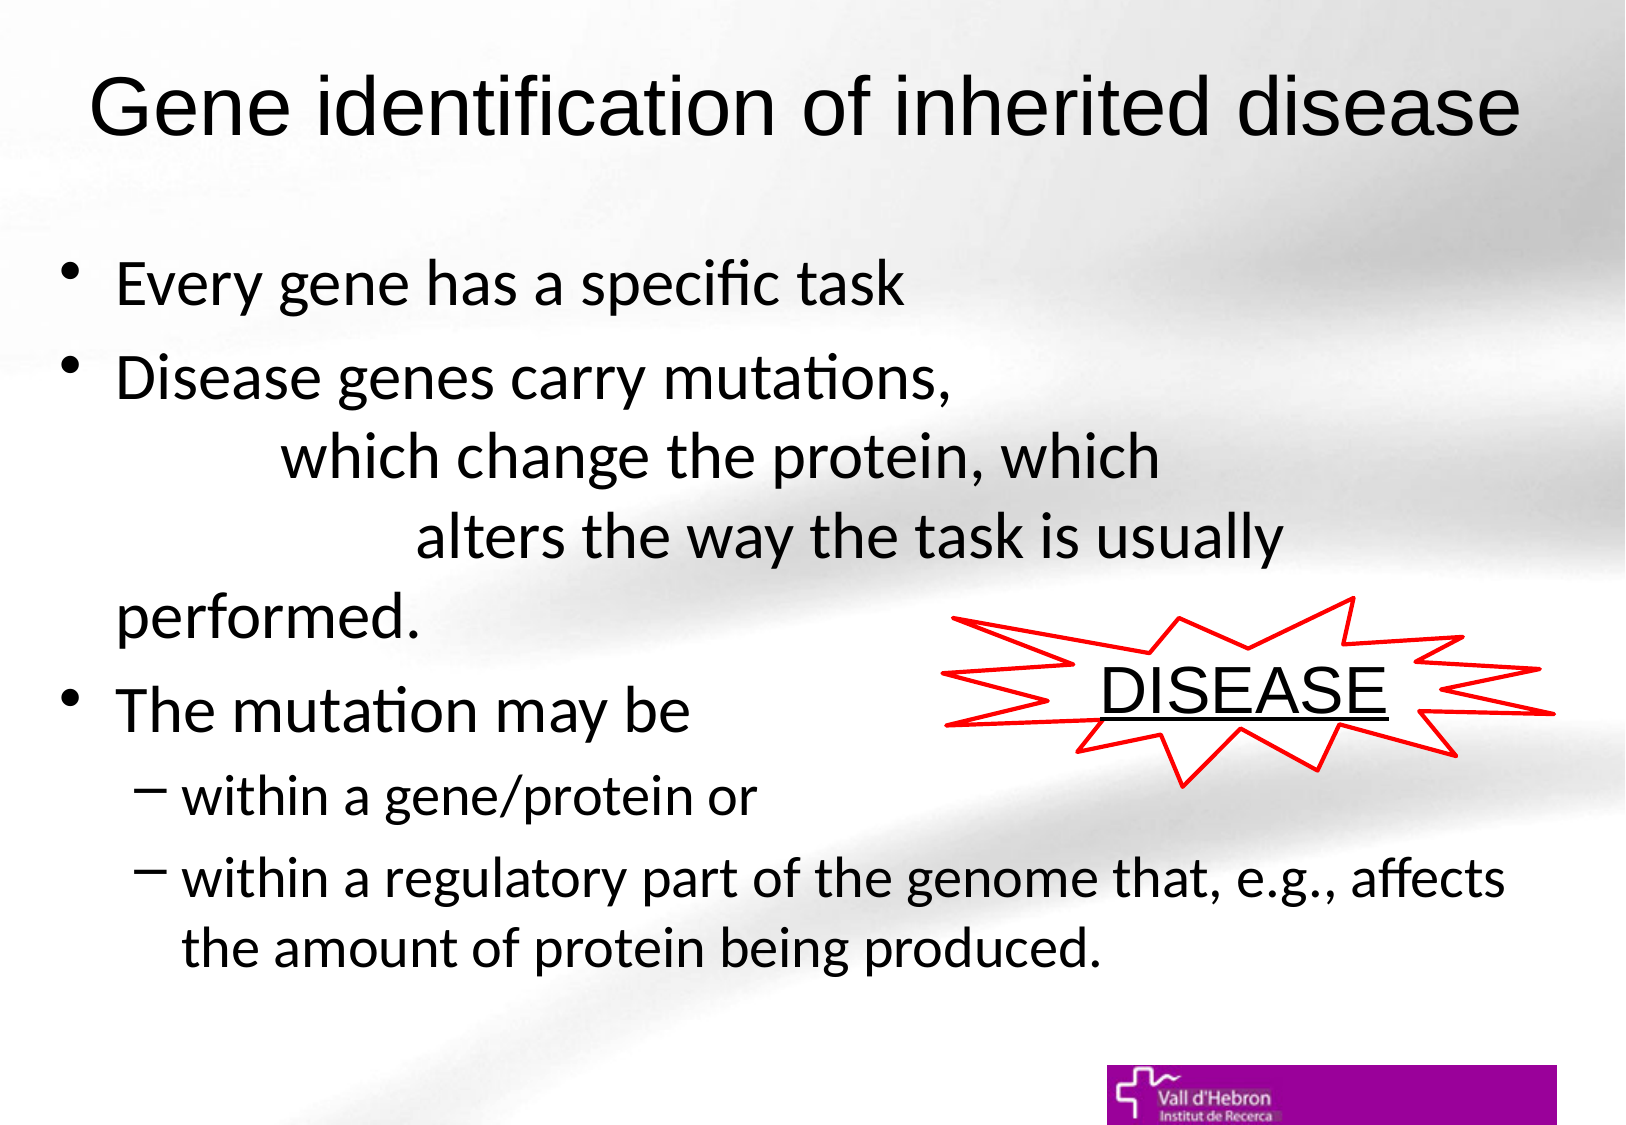

# Gene identification of inherited disease
Every gene has a specific task
Disease genes carry mutations,
	 which change the protein, which
		alters the way the task is usually performed.
The mutation may be
within a gene/protein or
within a regulatory part of the genome that, e.g., affects the amount of protein being produced.
DISEASE